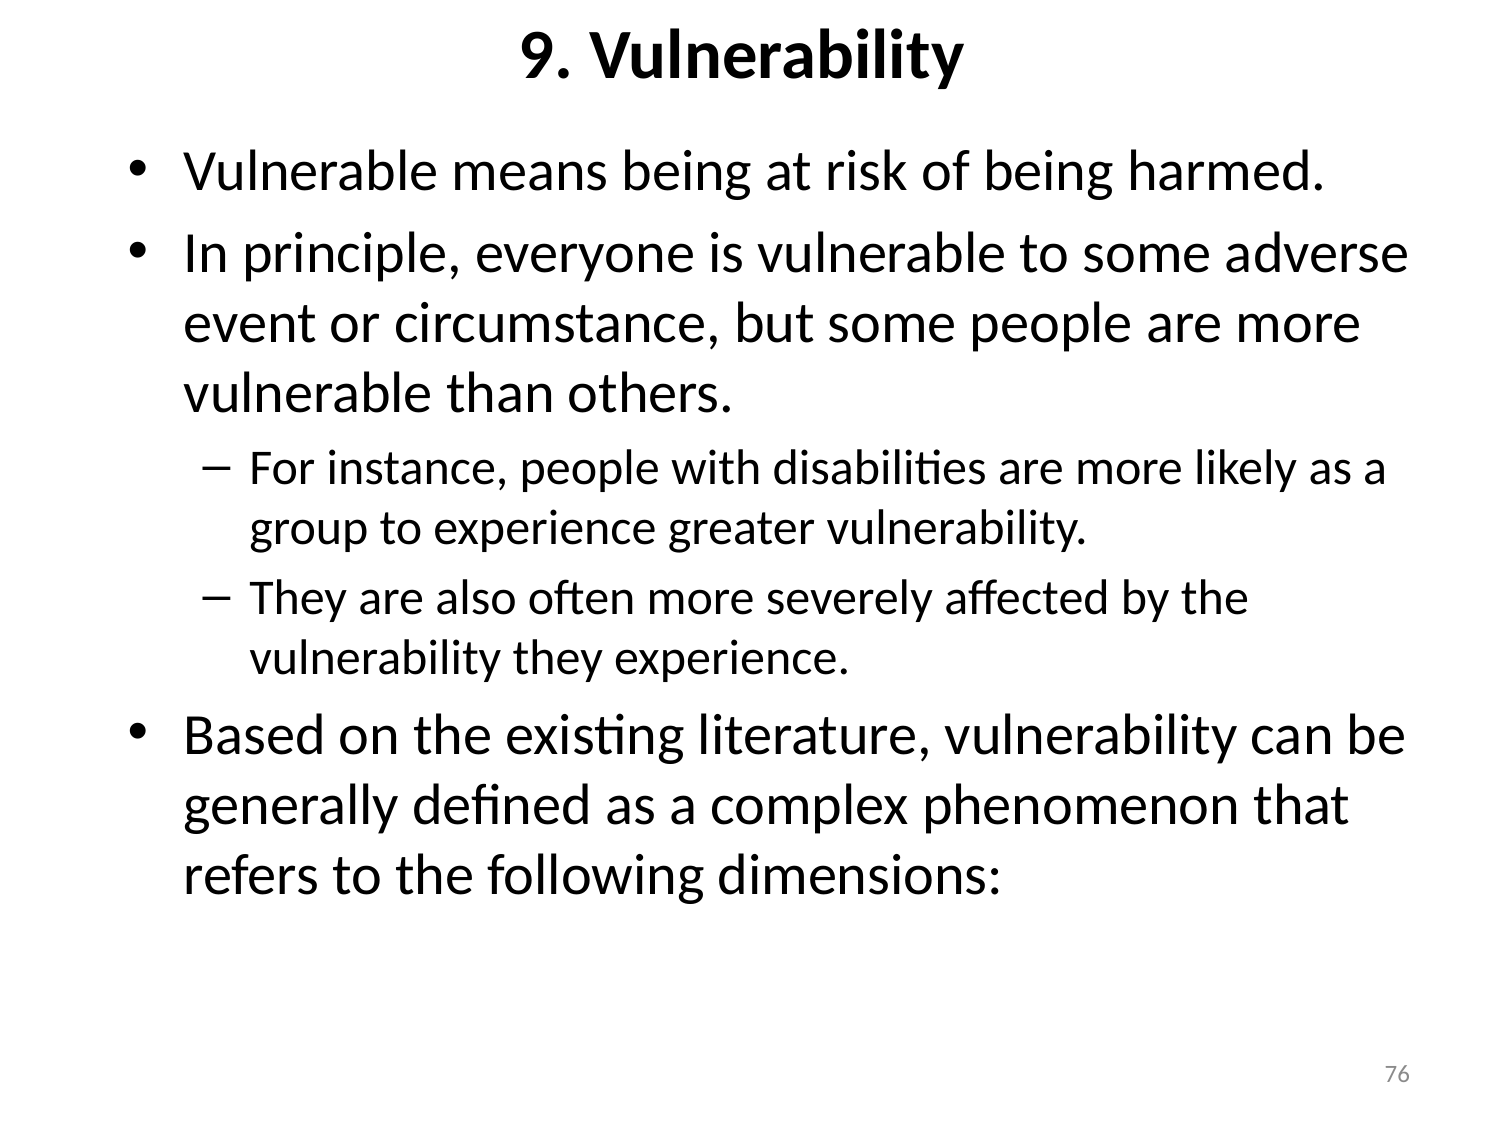

# 9. Vulnerability
Vulnerable means being at risk of being harmed.
In principle, everyone is vulnerable to some adverse event or circumstance, but some people are more vulnerable than others.
For instance, people with disabilities are more likely as a group to experience greater vulnerability.
They are also often more severely affected by the vulnerability they experience.
Based on the existing literature, vulnerability can be generally defined as a complex phenomenon that refers to the following dimensions:
76